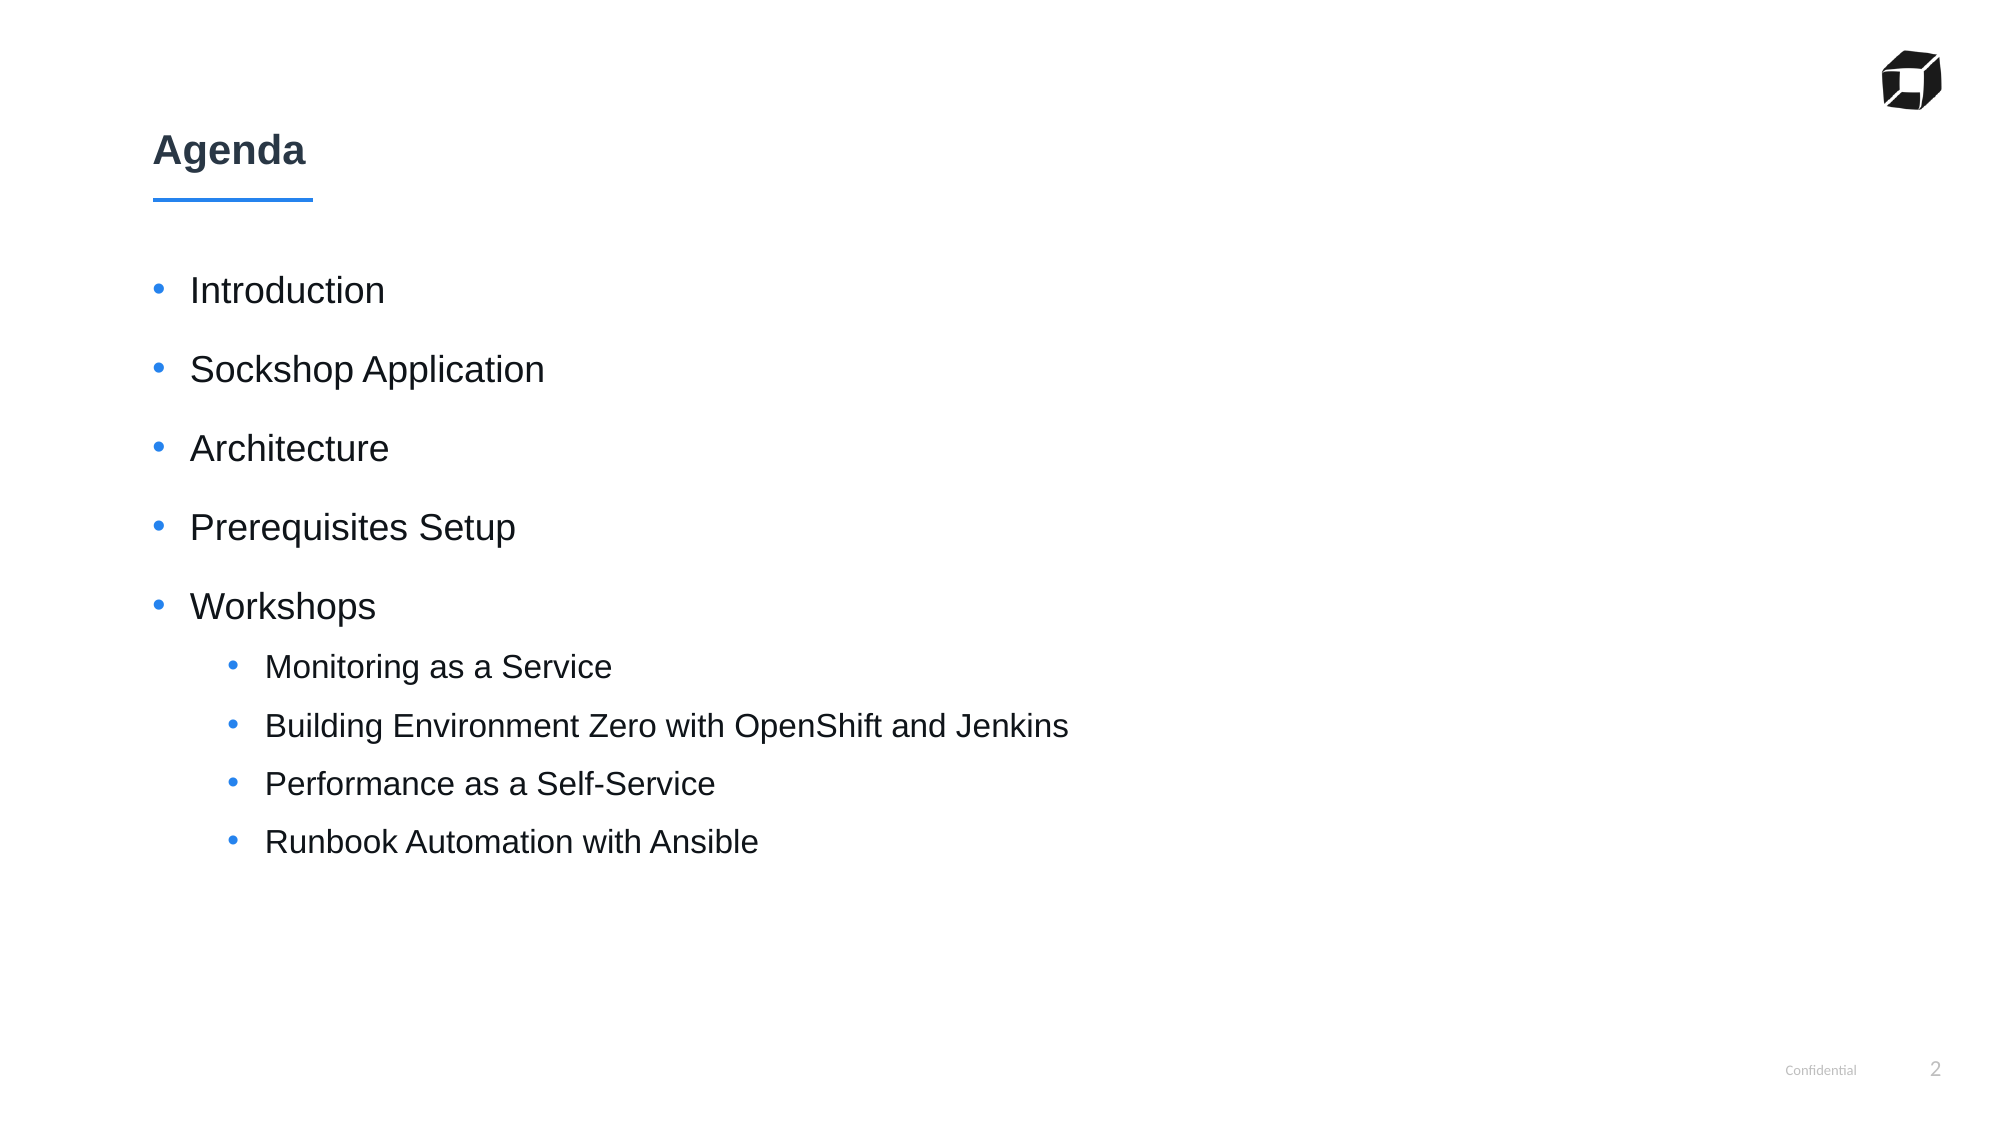

# Agenda
Introduction
Sockshop Application
Architecture
Prerequisites Setup
Workshops
Monitoring as a Service
Building Environment Zero with OpenShift and Jenkins
Performance as a Self-Service
Runbook Automation with Ansible